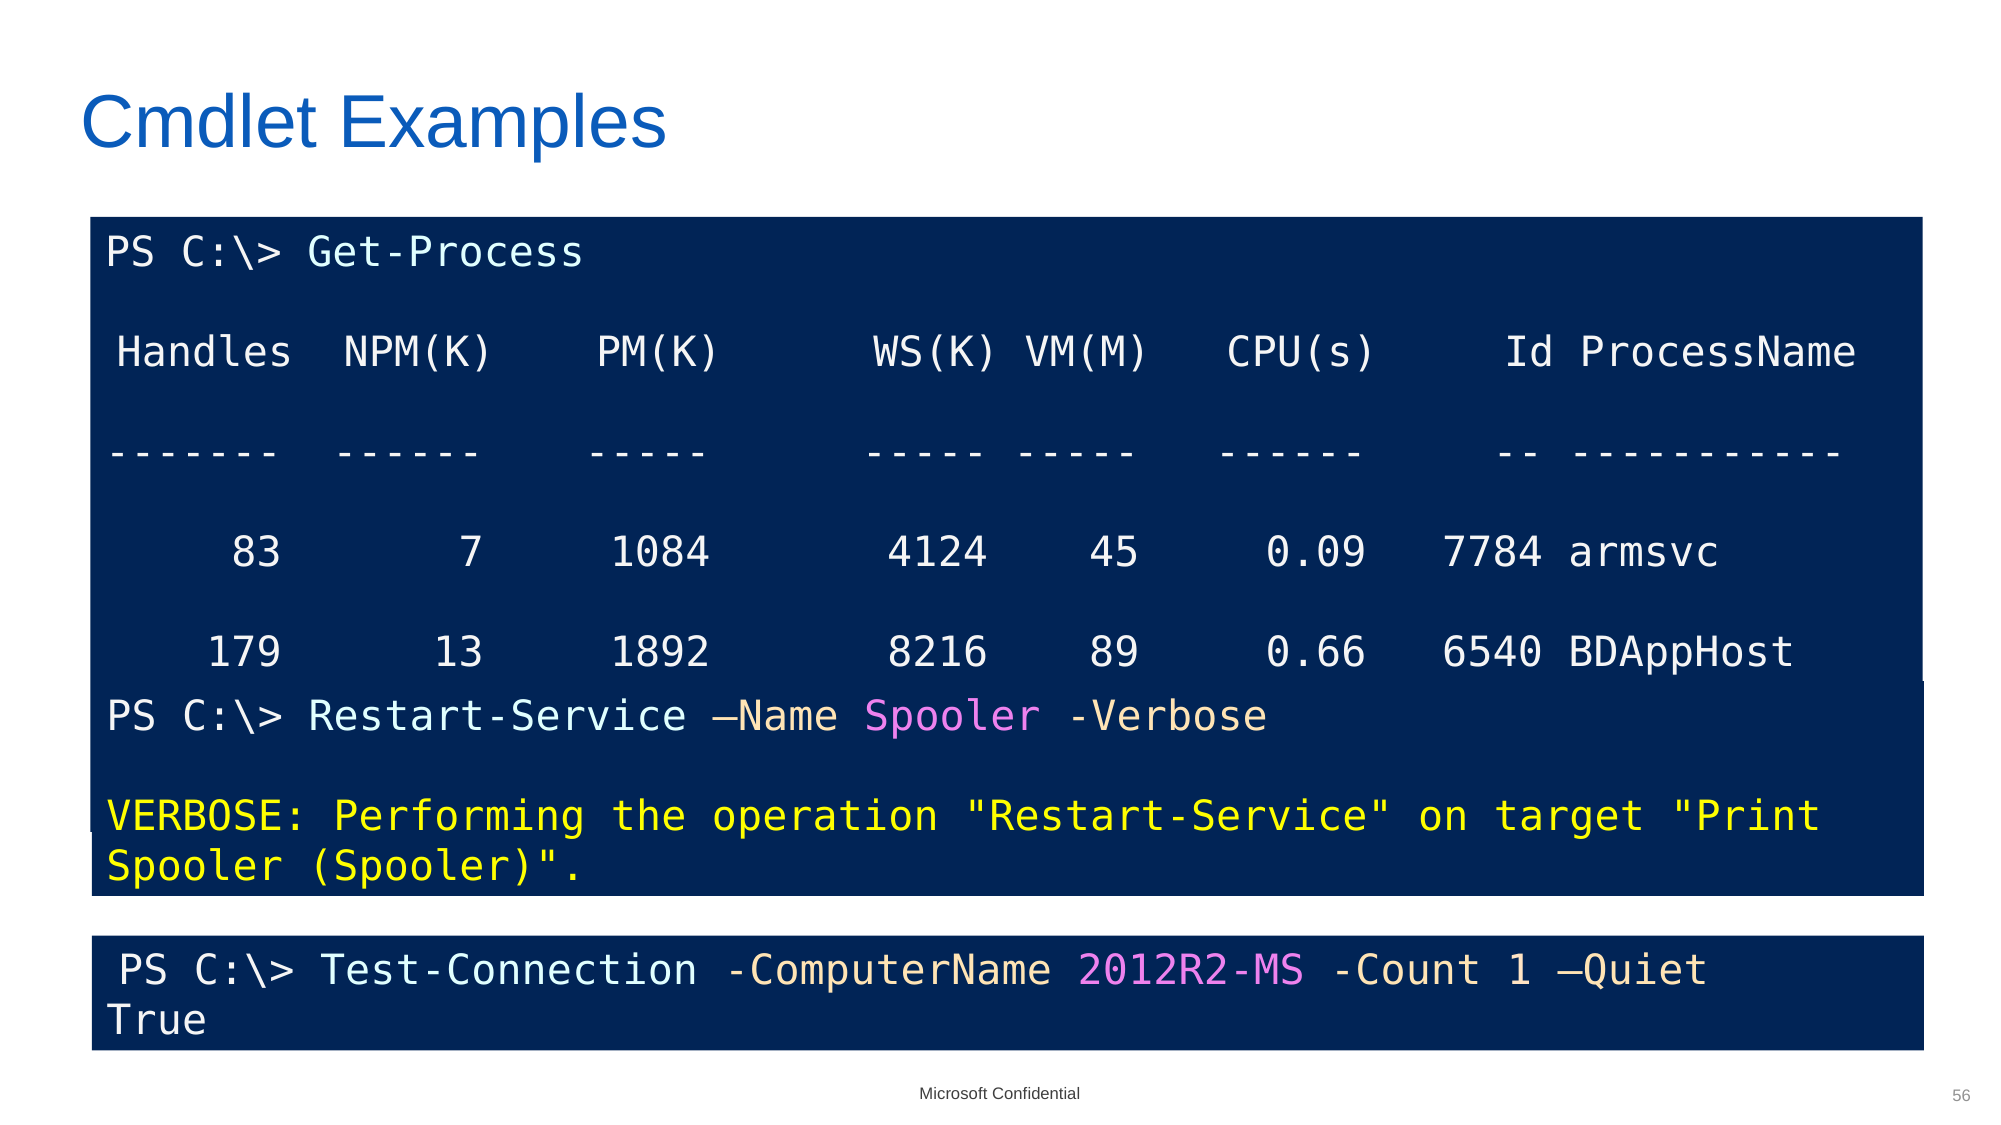

# Cmdlet Examples
PS C:\> Get-Process

 Handles  NPM(K)    PM(K)      WS(K) VM(M)   CPU(s)     Id ProcessName
-------  ------    -----      ----- -----   ------     -- -----------
     83       7     1084       4124    45     0.09   7784 armsvc
    179      13     1892       8216    89     0.66   6540 BDAppHost
    143      12     1840       7320    76     0.22  11148 BDExtHost
...
PS C:\> Restart-Service –Name Spooler -Verbose

VERBOSE: Performing the operation "Restart-Service" on target "Print Spooler (Spooler)".
 PS C:\> Test-Connection -ComputerName 2012R2-MS -Count 1 –Quiet
True
56